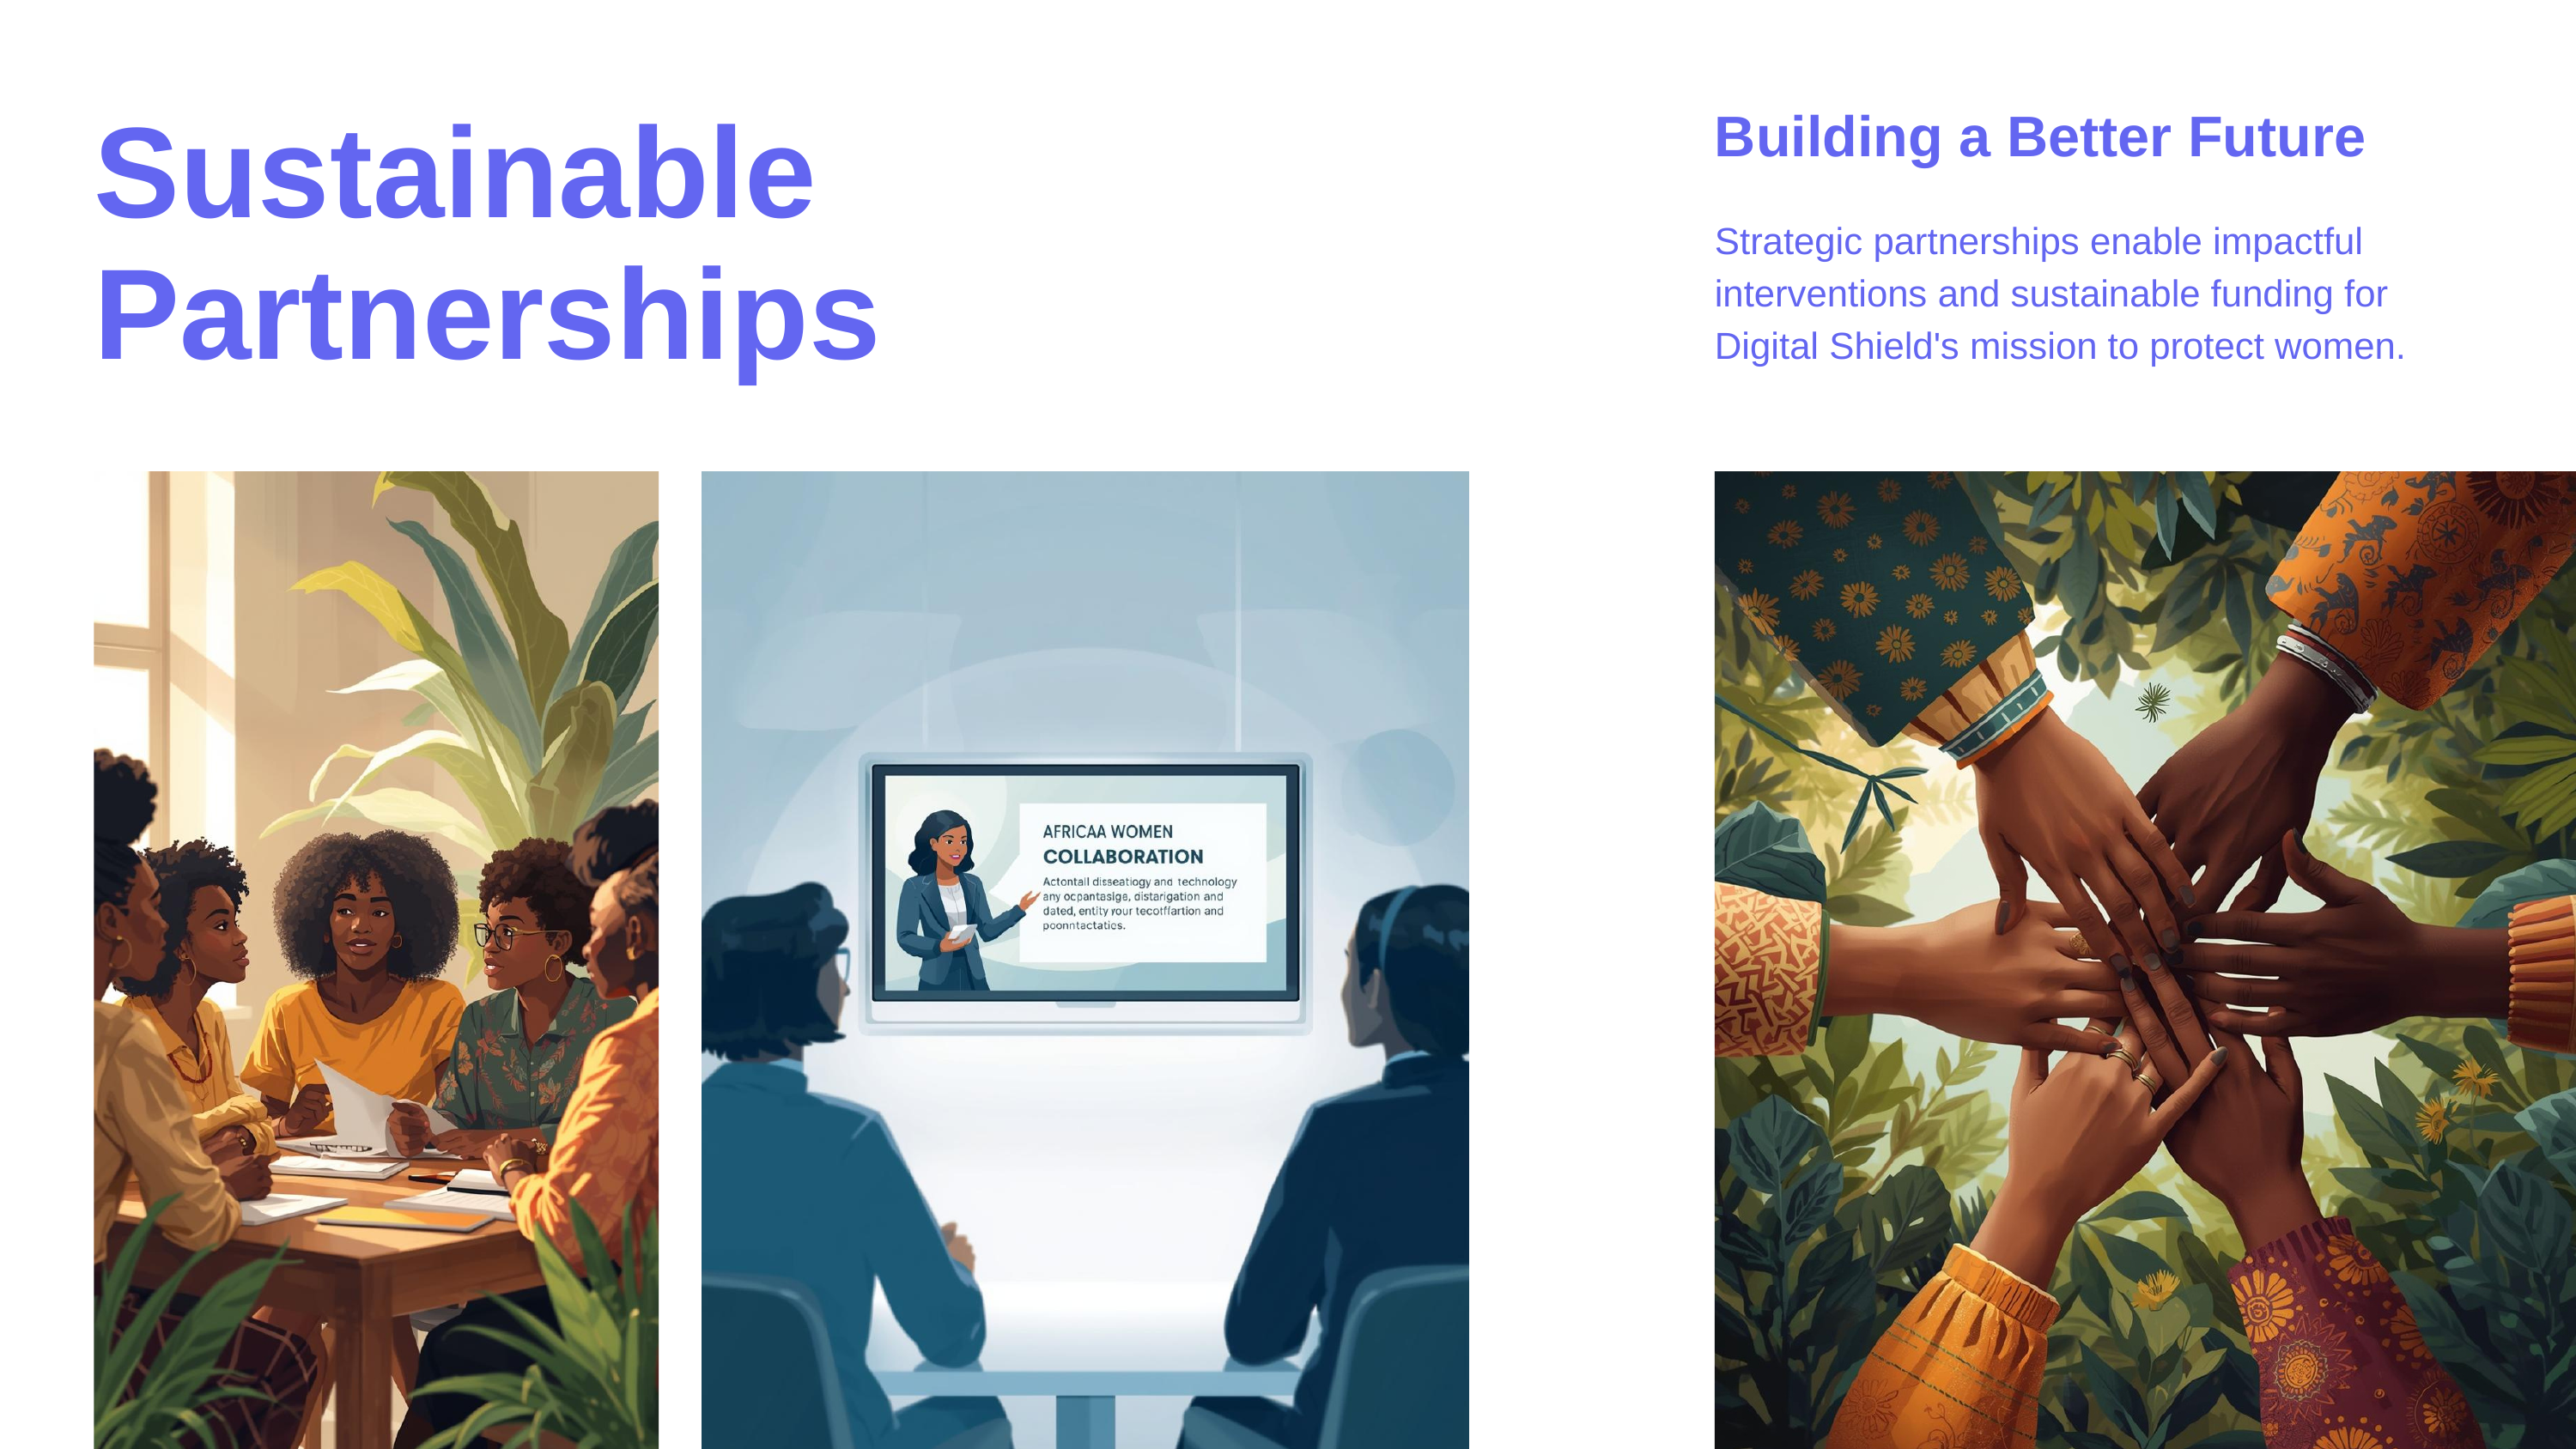

Building a Better Future
Strategic partnerships enable impactful interventions and sustainable funding for Digital Shield's mission to protect women.
Sustainable Partnerships